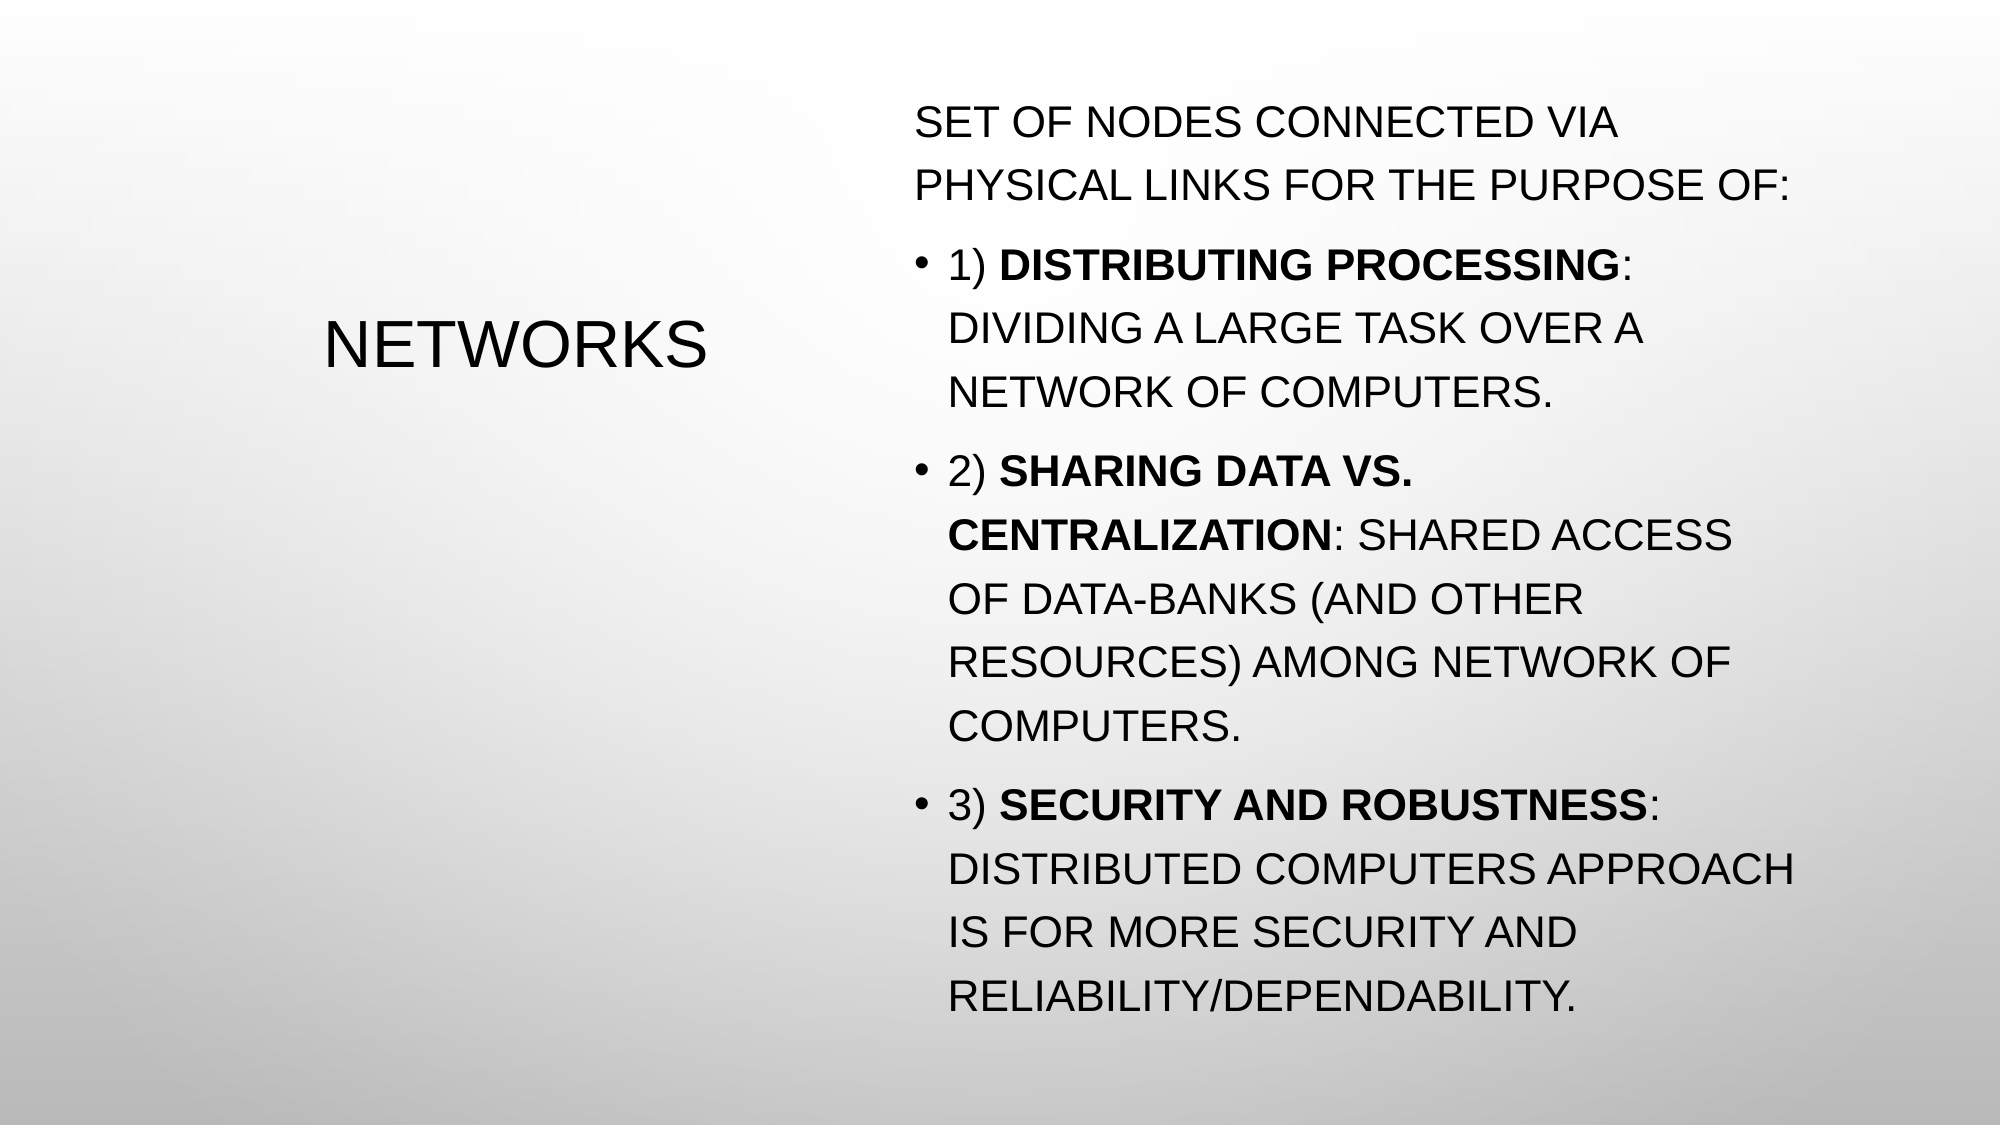

# Networks
Set of nodes connected via physical links for the purpose of:
1) Distributing Processing: dividing a large task over a network of computers.
2) Sharing Data vs. centralization: shared access of data-banks (and other resources) among network of computers.
3) Security and robustness: distributed computers approach is for more security and reliability/dependability.